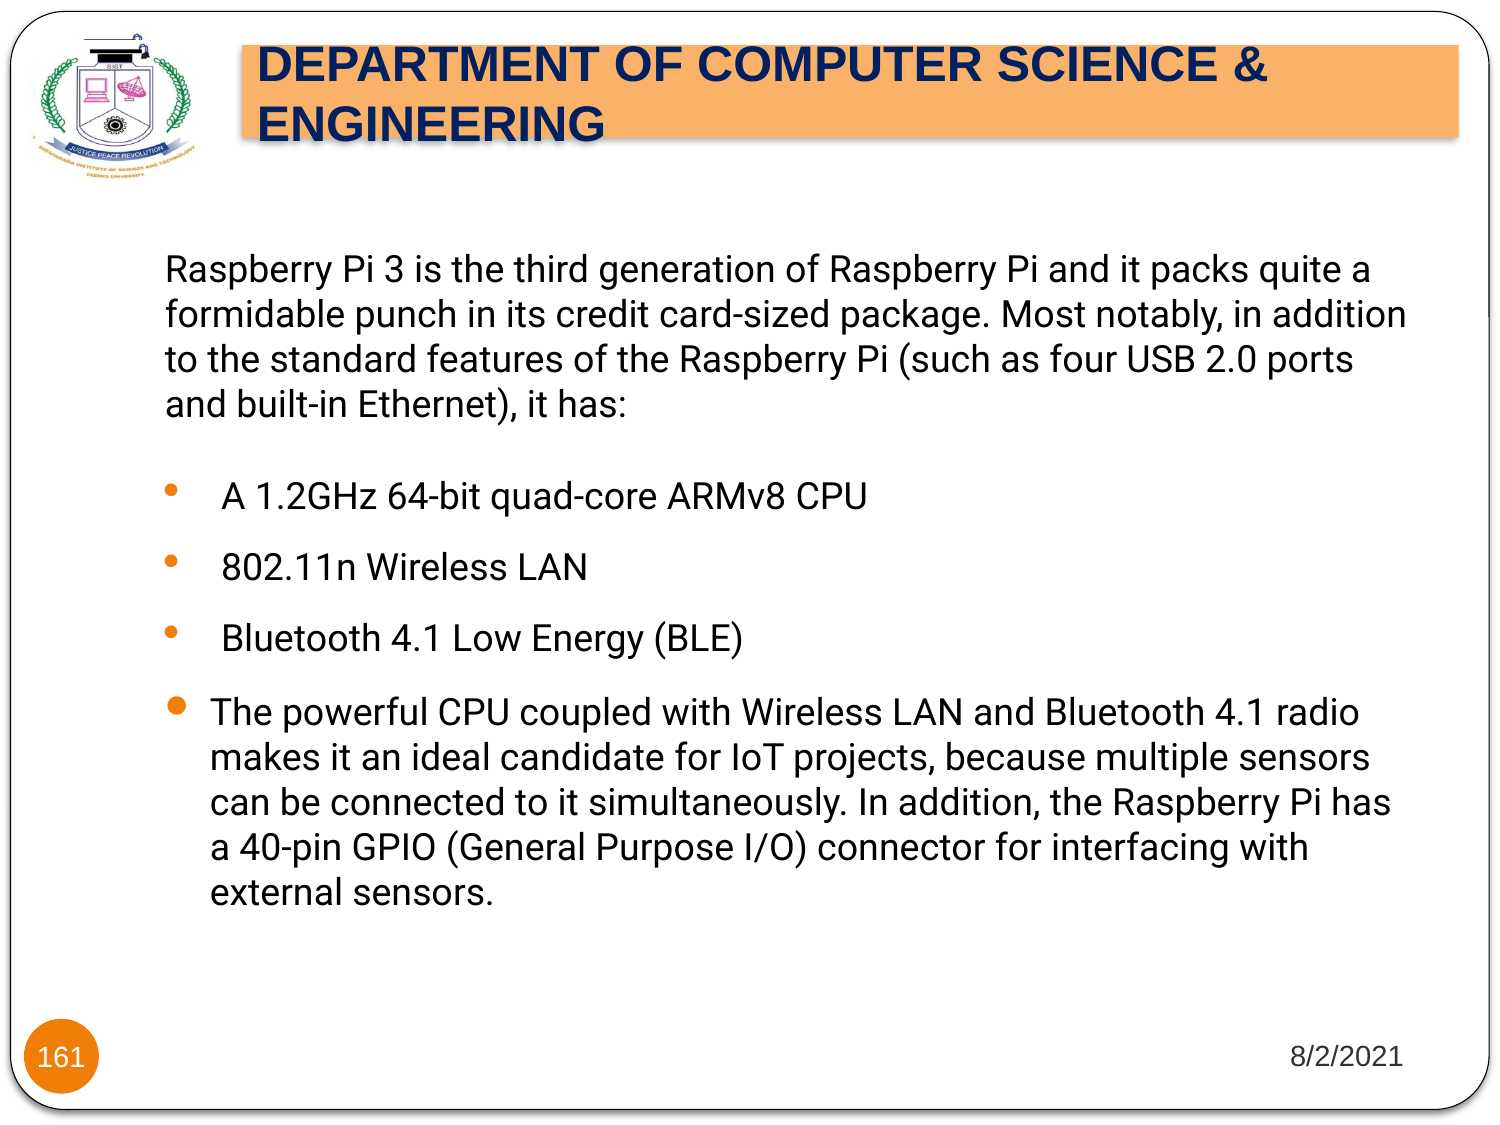

Raspberry Pi 3 is the third generation of Raspberry Pi and it packs quite a formidable punch in its credit card-sized package. Most notably, in addition to the standard features of the Raspberry Pi (such as four USB 2.0 ports and built-in Ethernet), it has:
A 1.2GHz 64-bit quad-core ARMv8 CPU
802.11n Wireless LAN
Bluetooth 4.1 Low Energy (BLE)
The powerful CPU coupled with Wireless LAN and Bluetooth 4.1 radio makes it an ideal candidate for IoT projects, because multiple sensors can be connected to it simultaneously. In addition, the Raspberry Pi has a 40-pin GPIO (General Purpose I/O) connector for interfacing with external sensors.

8/2/2021
161